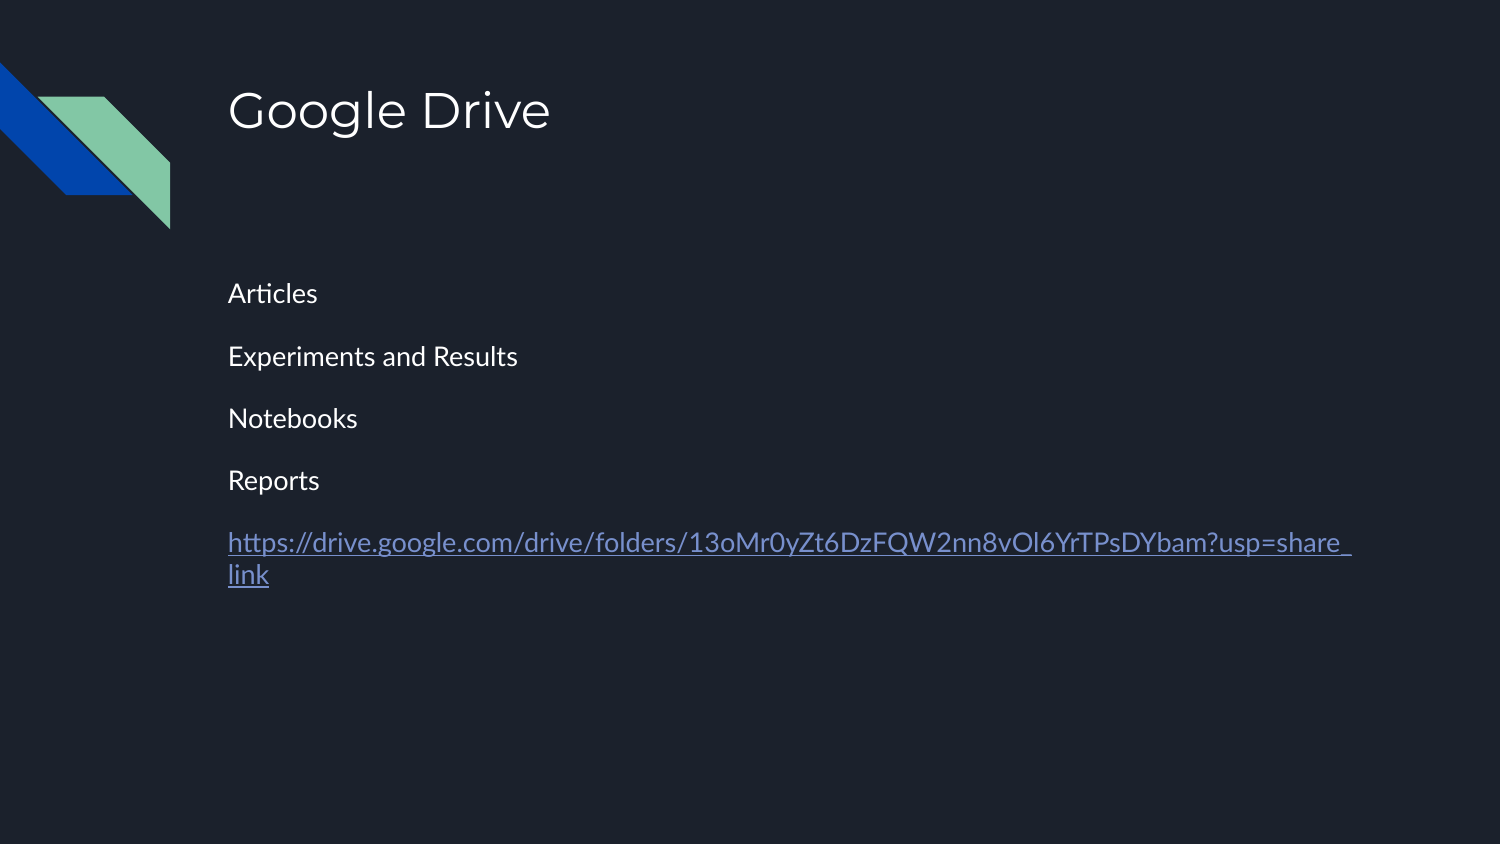

# Google Drive
Articles
Experiments and Results
Notebooks
Reports
https://drive.google.com/drive/folders/13oMr0yZt6DzFQW2nn8vOl6YrTPsDYbam?usp=share_link